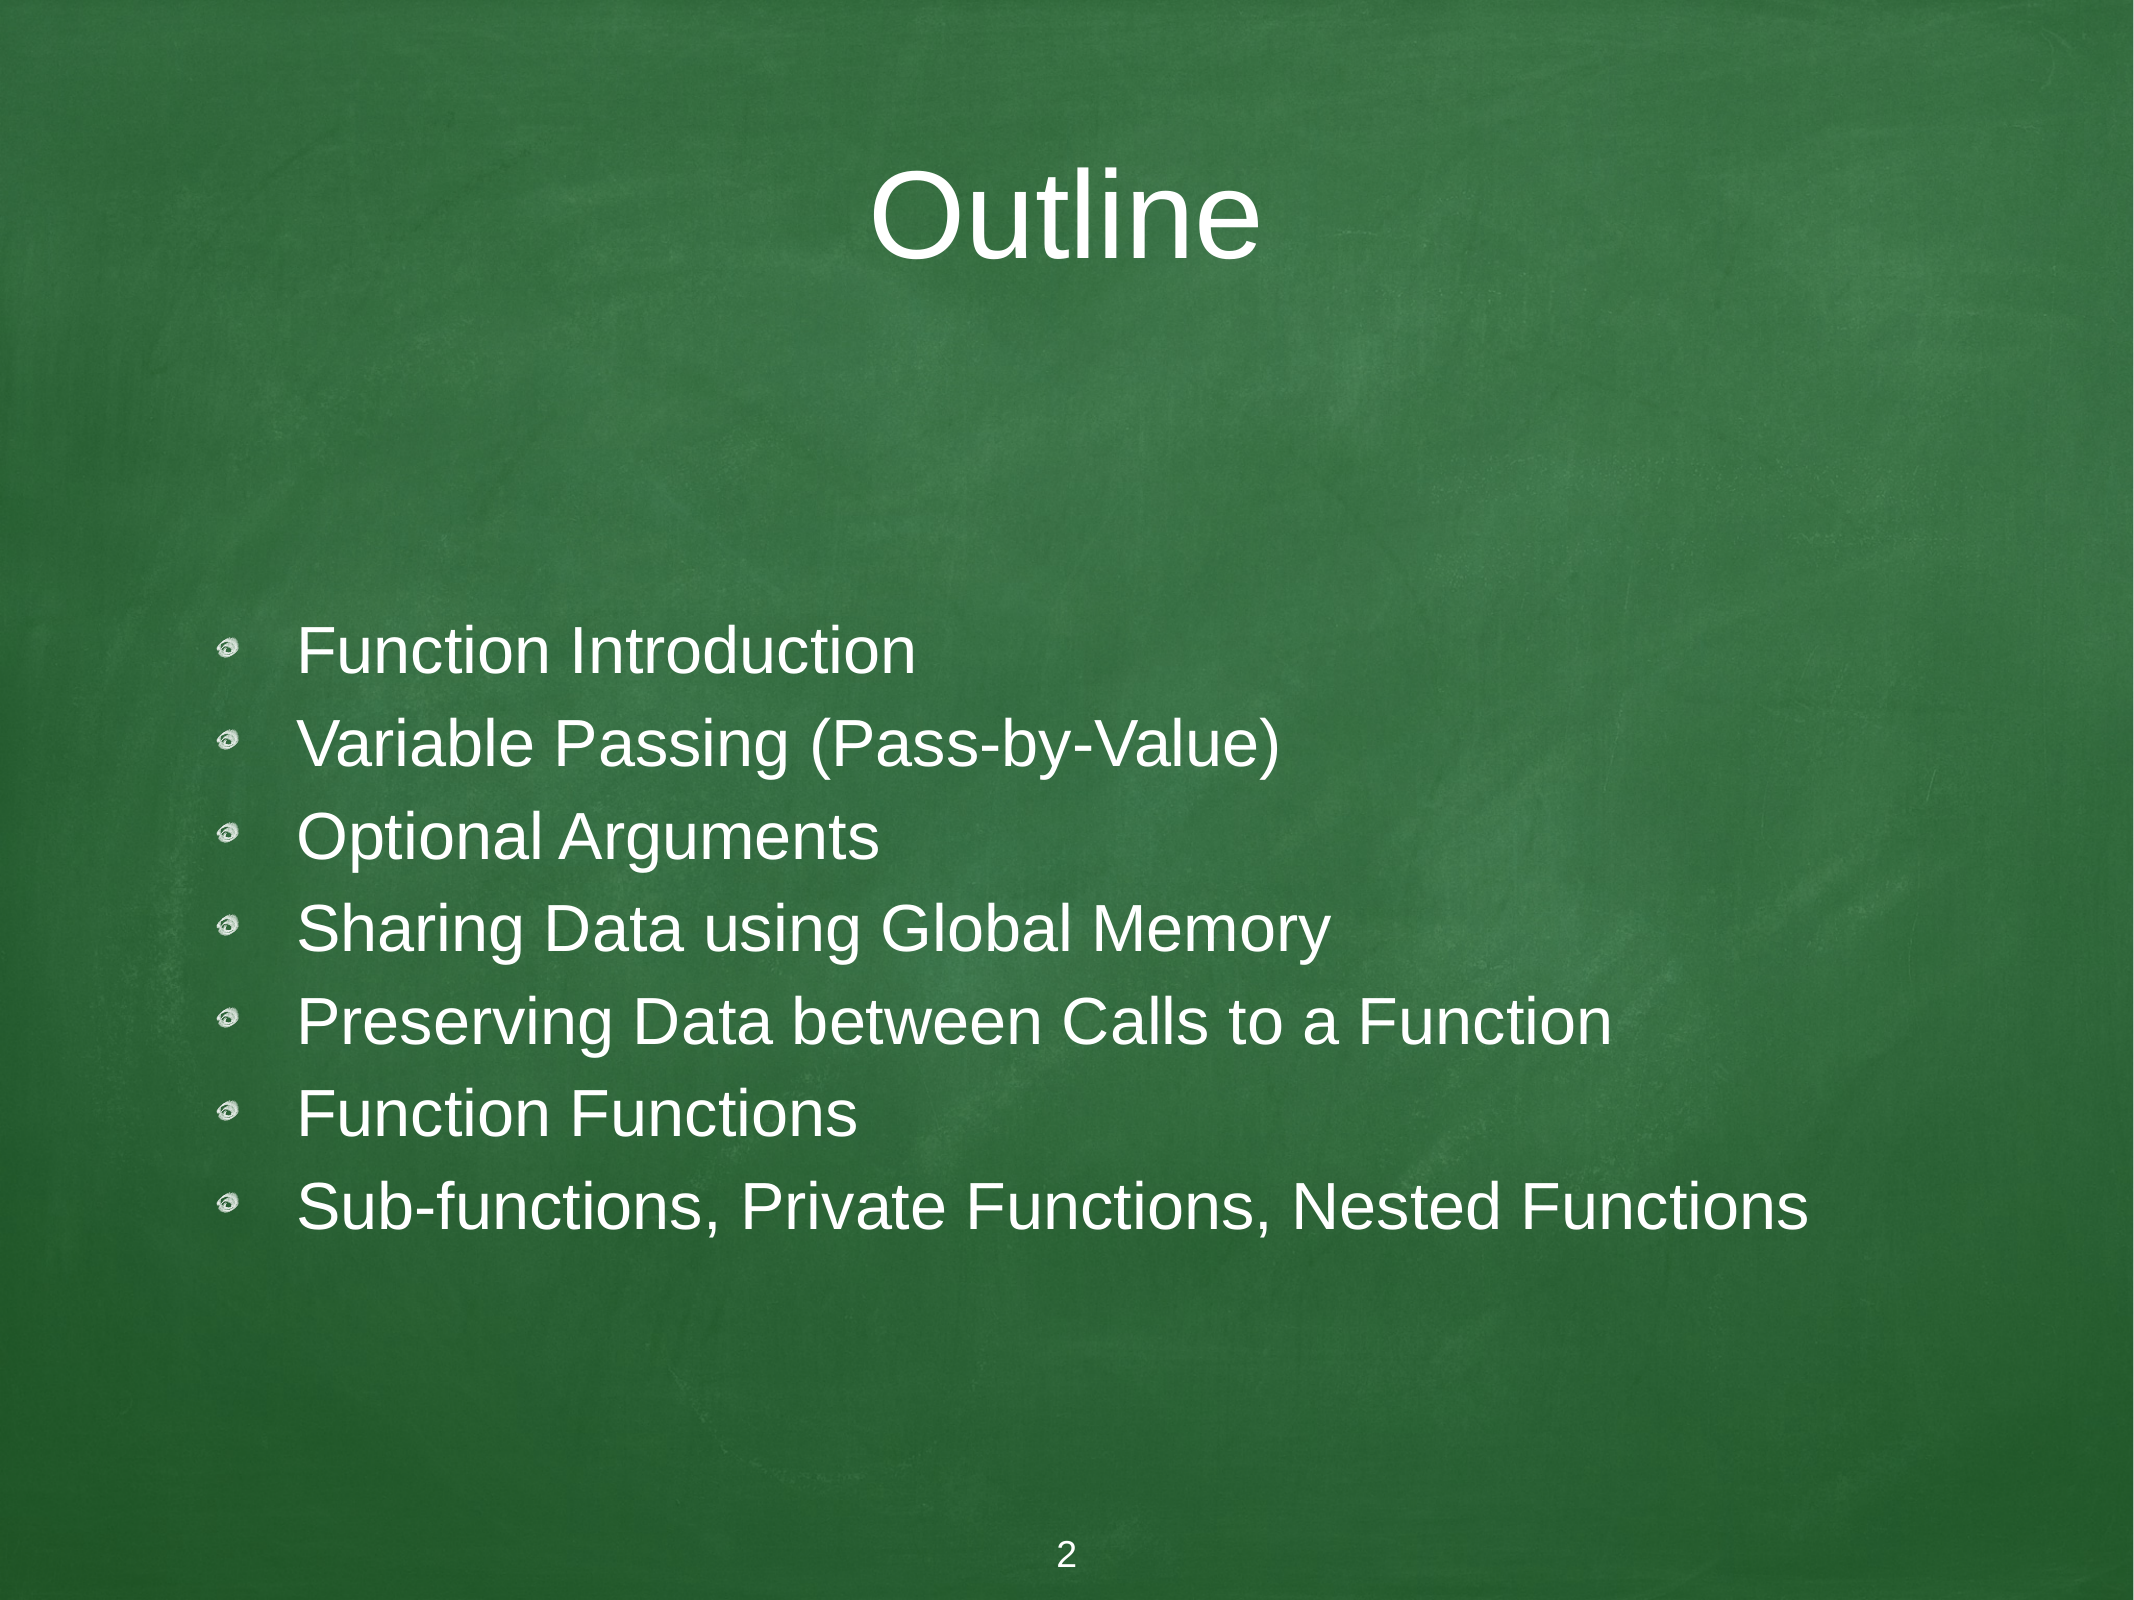

# Outline
Function Introduction
Variable Passing (Pass-by-Value)
Optional Arguments
Sharing Data using Global Memory
Preserving Data between Calls to a Function
Function Functions
Sub-functions, Private Functions, Nested Functions
2